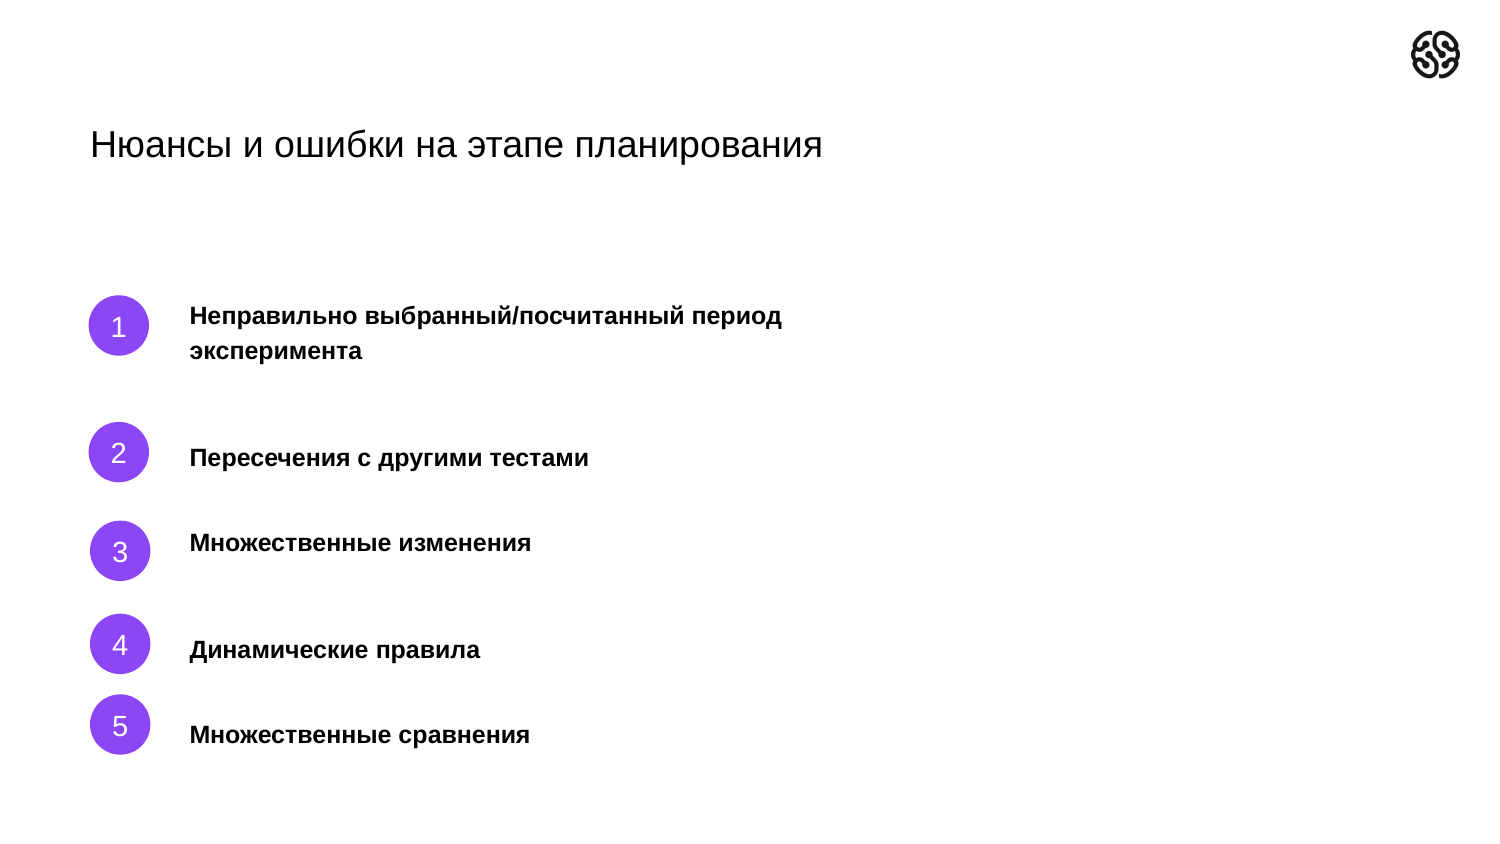

# Нюансы и ошибки на этапе планирования

1
Неправильно выбранный/посчитанный период эксперимента
2
Пересечения с другими тестами
3
Множественные изменения
4
Динамические правила
5
Множественные сравнения